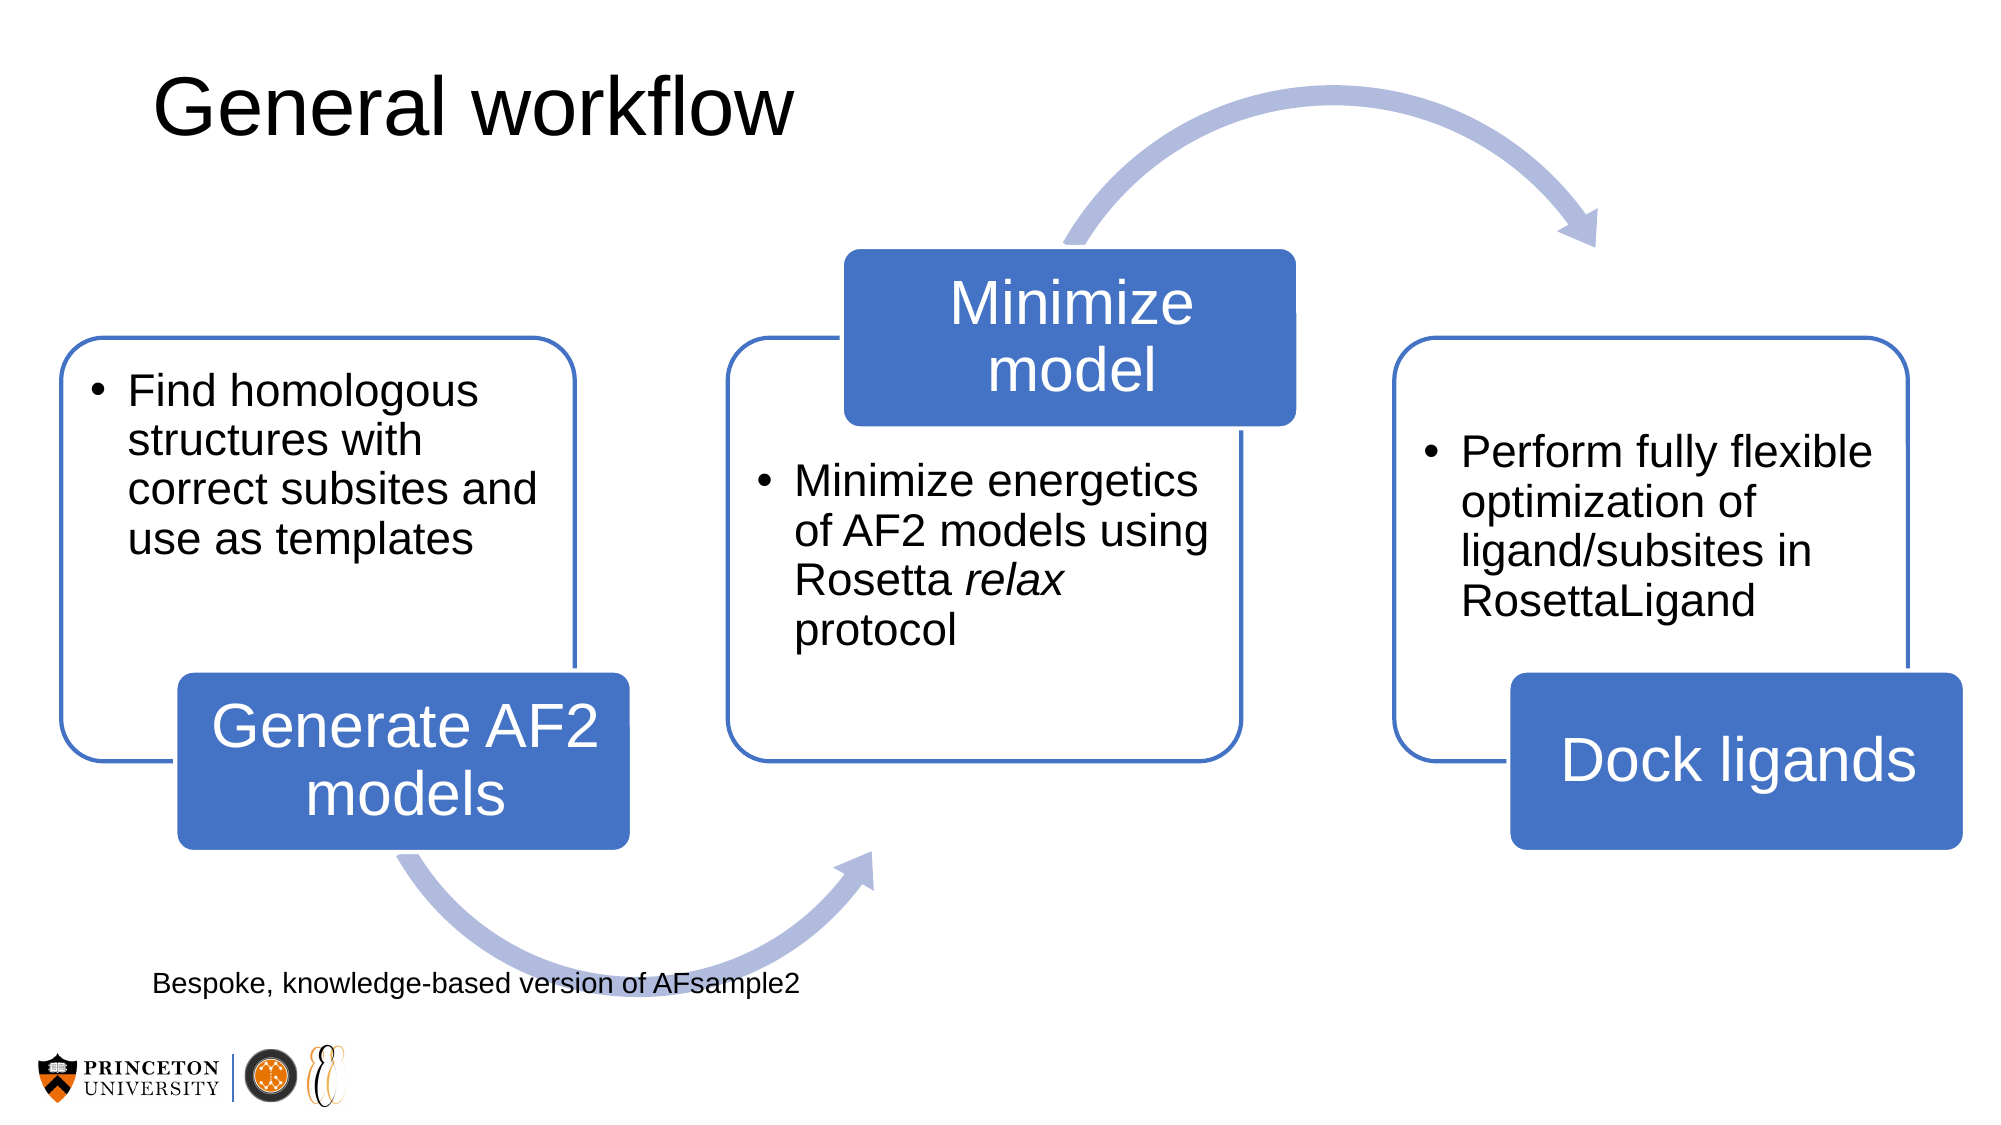

# General workflow
Find homologous structures with correct subsites and use as templates

Generate AF2 models
Minimize energetics of AF2 models using Rosetta relax protocol
Minimize model

Perform fully flexible optimization of ligand/subsites in RosettaLigand
Dock ligands
Bespoke, knowledge-based version of AFsample2